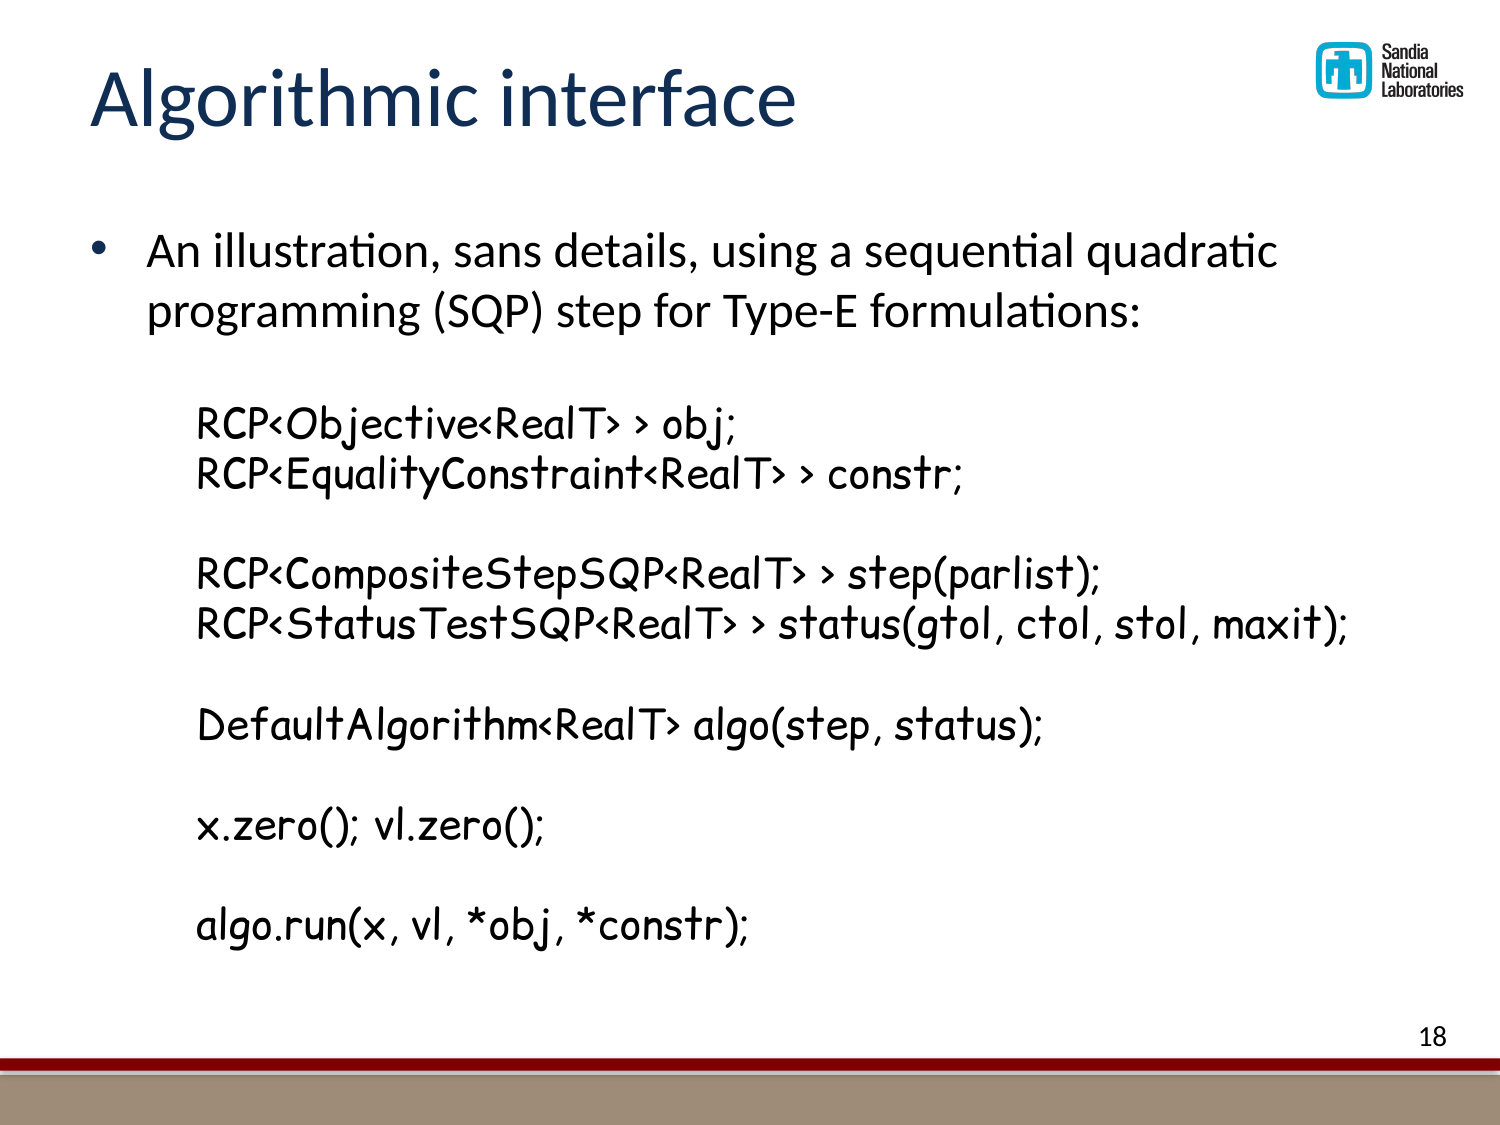

# Algorithmic interface
An illustration, sans details, using a sequential quadratic programming (SQP) step for Type-E formulations:
    RCP<Objective<RealT> > obj;
    RCP<EqualityConstraint<RealT> > constr;
    RCP<CompositeStepSQP<RealT> > step(parlist);
    RCP<StatusTestSQP<RealT> > status(gtol, ctol, stol, maxit);
    DefaultAlgorithm<RealT> algo(step, status);
    x.zero(); vl.zero();
   
    algo.run(x, vl, *obj, *constr);
18